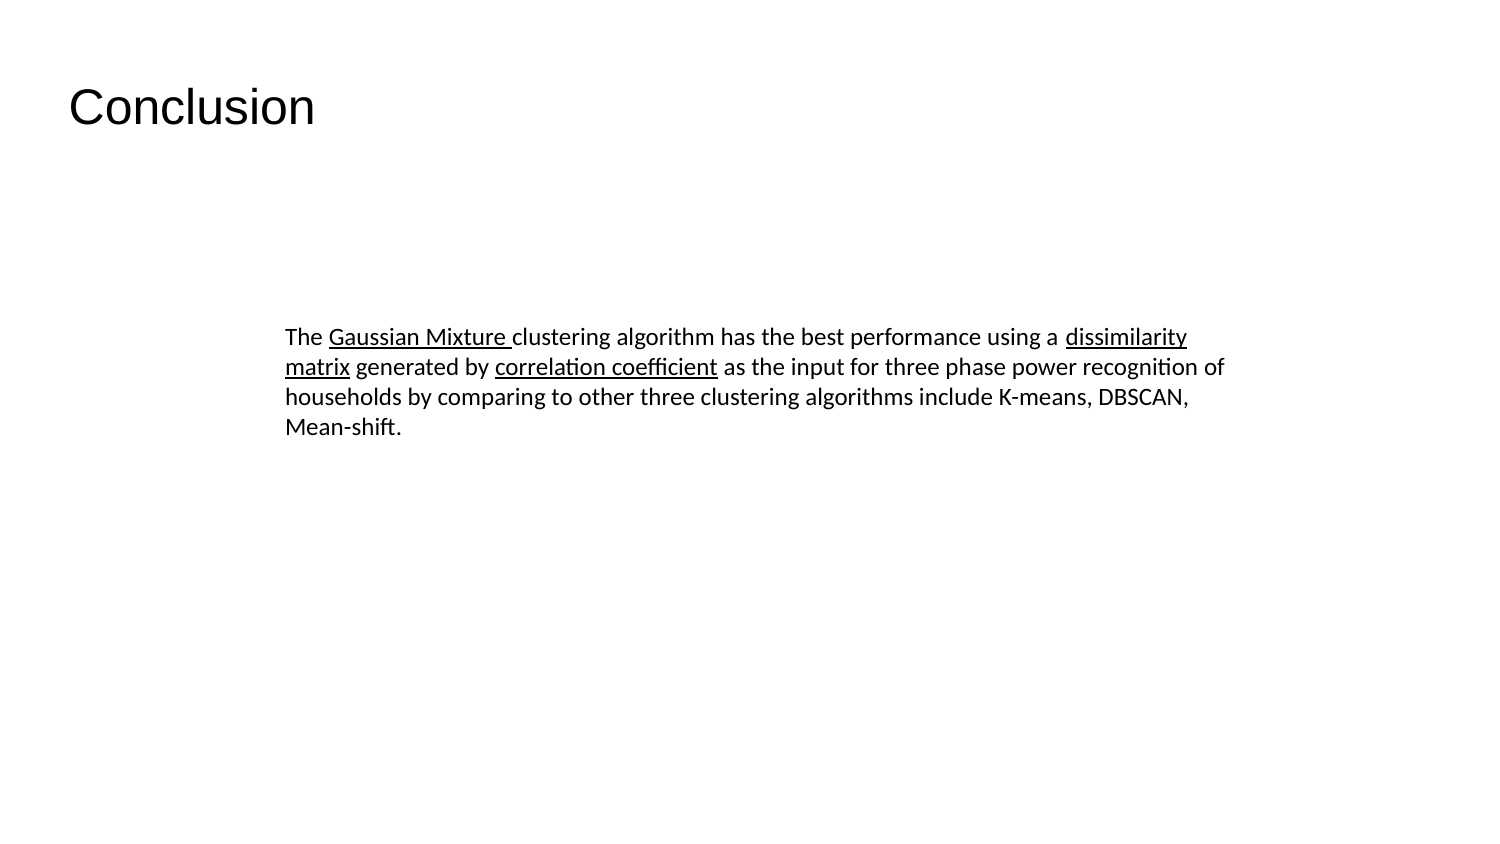

Conclusion
The Gaussian Mixture clustering algorithm has the best performance using a dissimilarity matrix generated by correlation coefficient as the input for three phase power recognition of households by comparing to other three clustering algorithms include K-means, DBSCAN, Mean-shift.